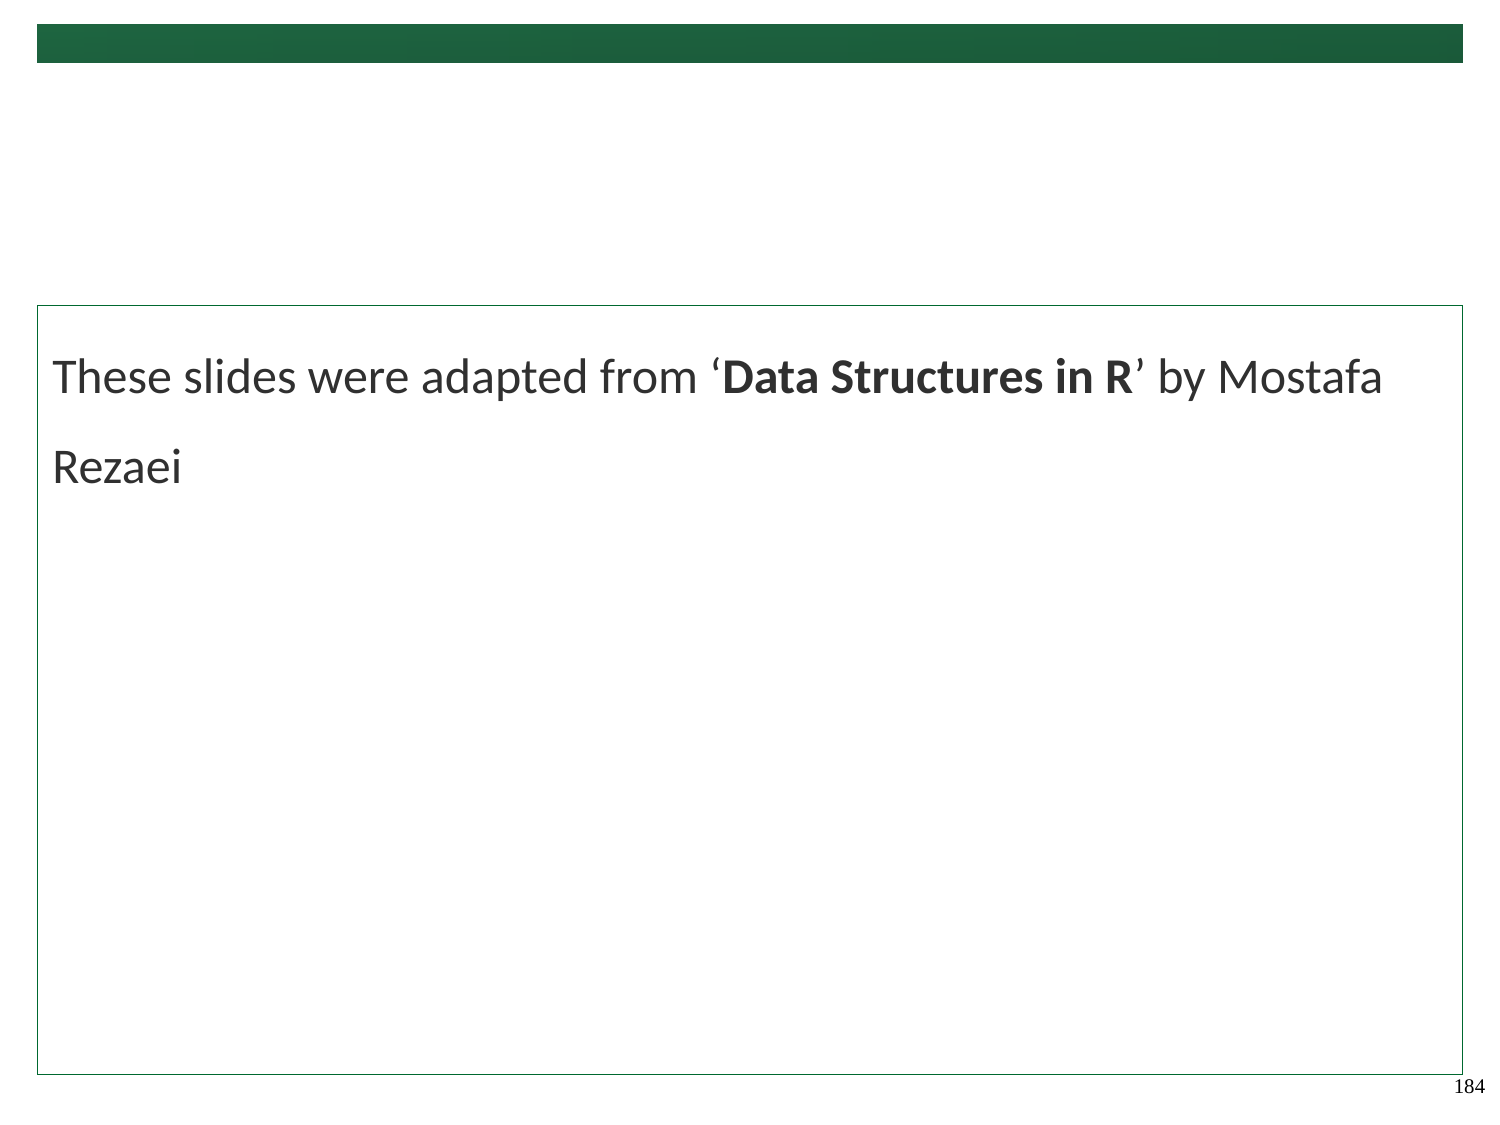

#
These slides were adapted from ‘Data Structures in R’ by Mostafa Rezaei

184